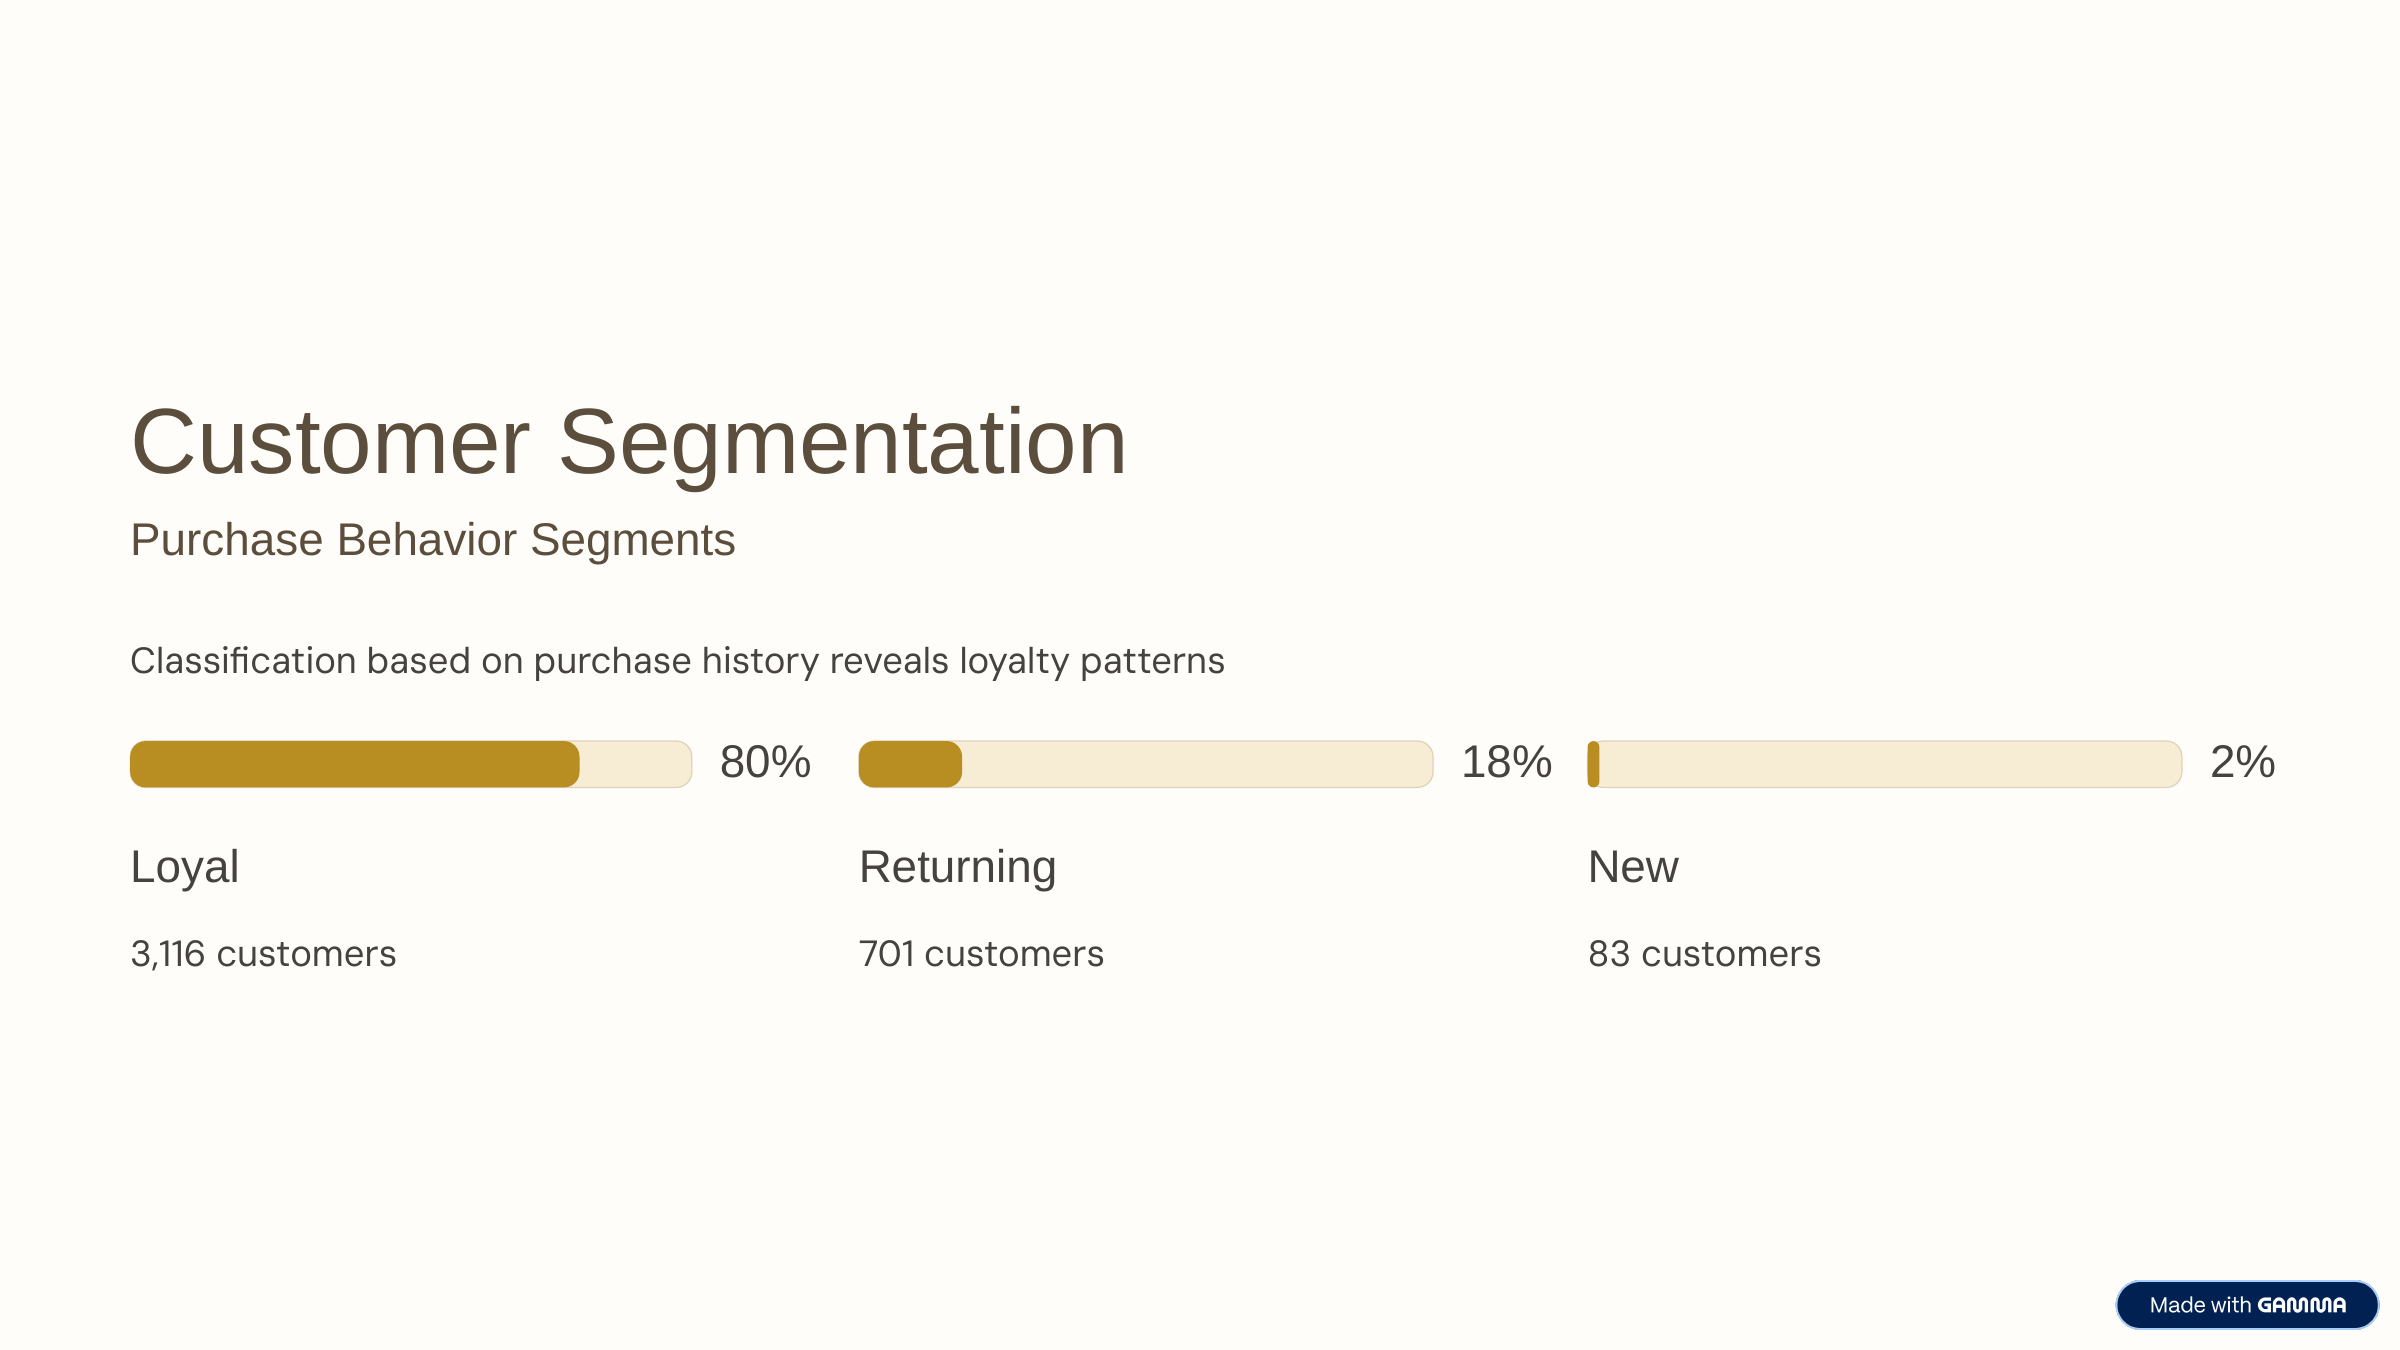

Customer Segmentation
Purchase Behavior Segments
Classification based on purchase history reveals loyalty patterns

80%

18%

2%
Loyal
Returning
New
3,116 customers
701 customers
83 customers